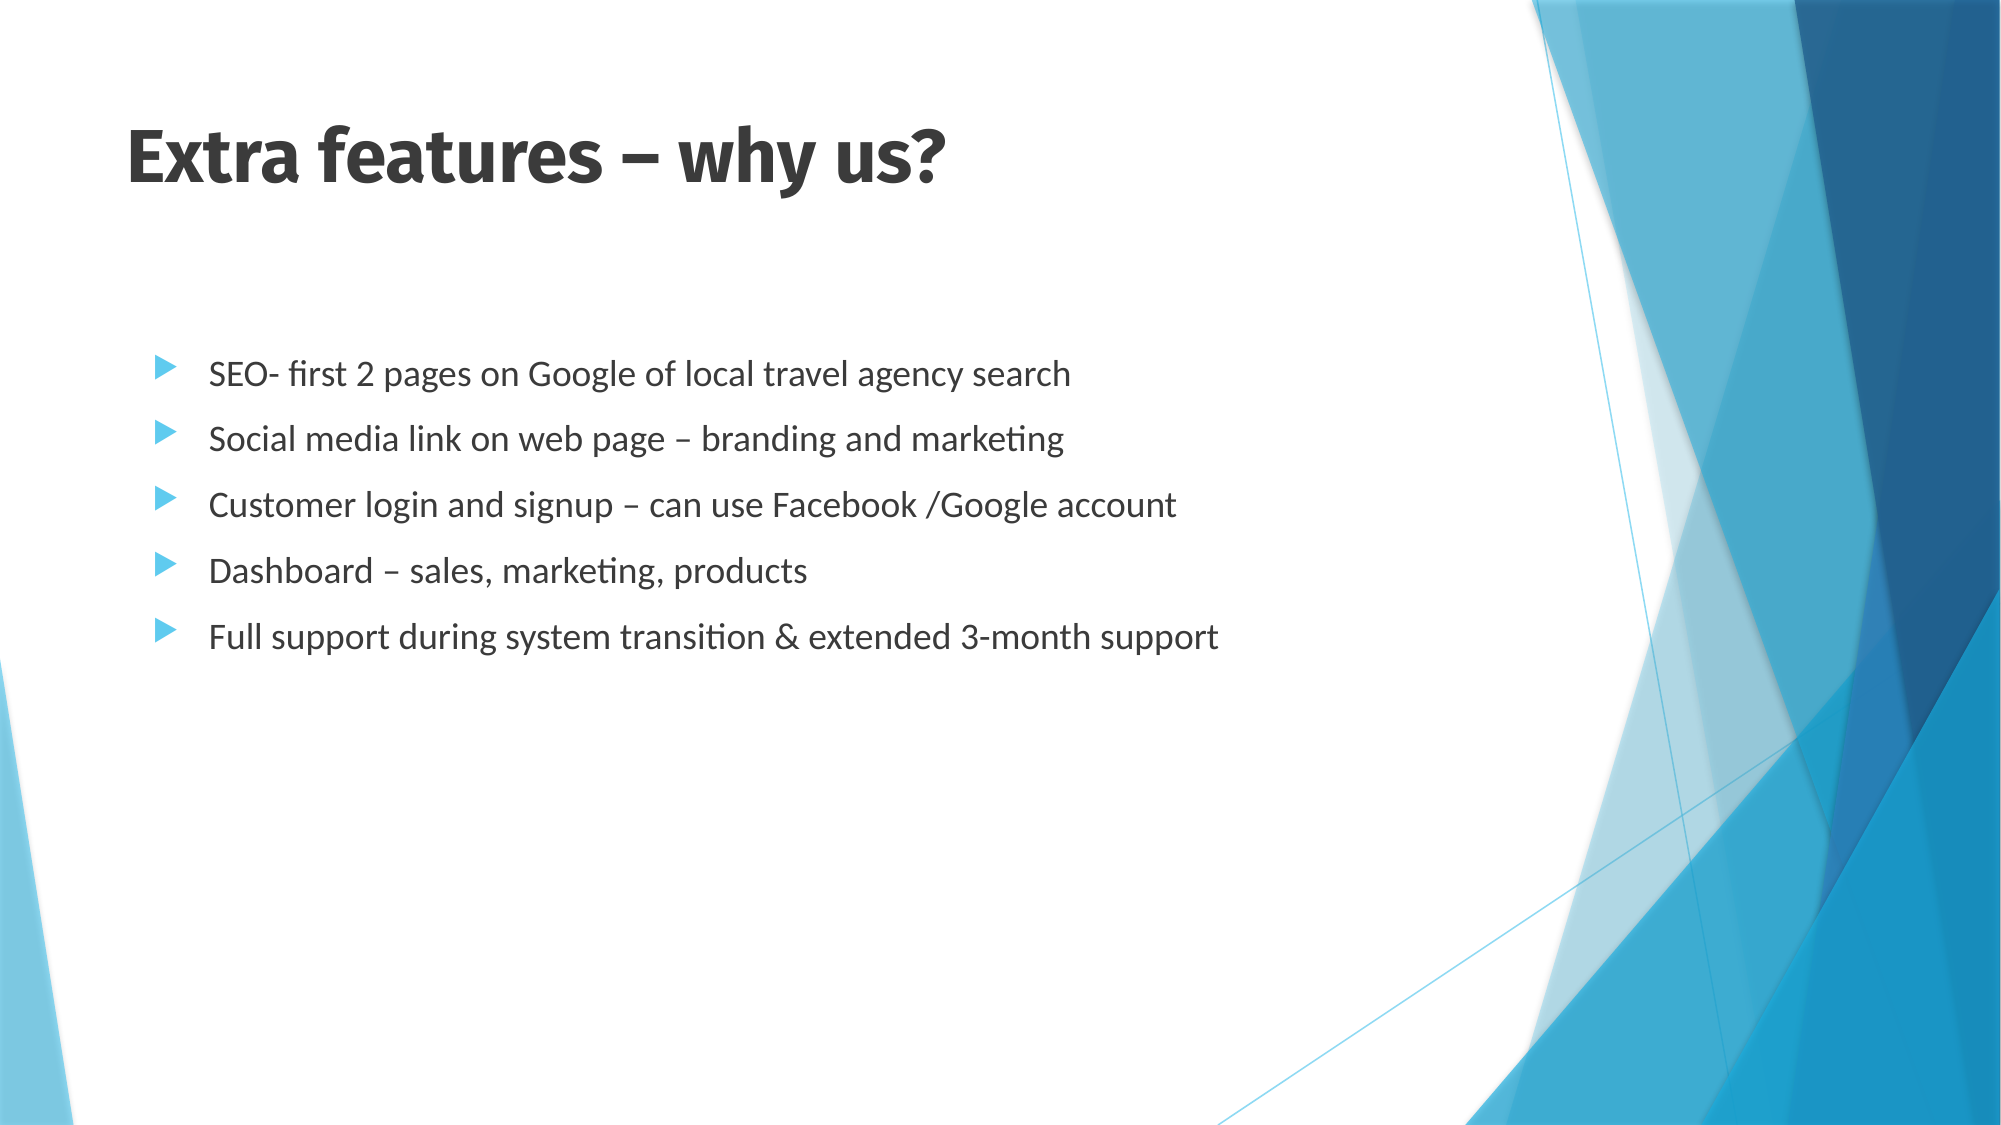

# Extra features – why us?
SEO- first 2 pages on Google of local travel agency search
Social media link on web page – branding and marketing
Customer login and signup – can use Facebook /Google account
Dashboard – sales, marketing, products
Full support during system transition & extended 3-month support